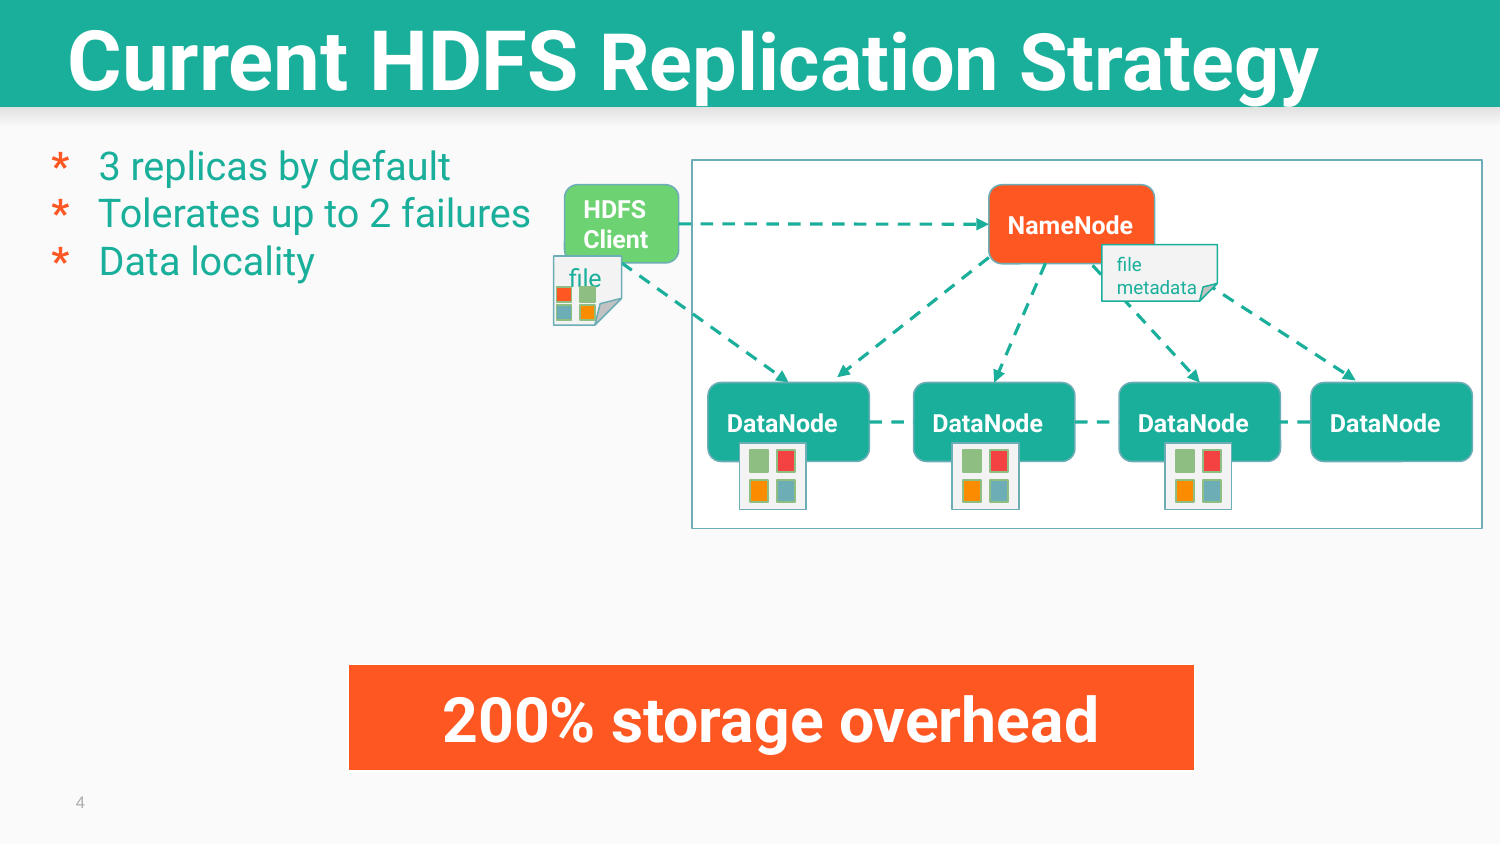

Current HDFS Replication Strategy
*   3 replicas by default
*   Tolerates up to 2 failures
*   Data locality

HDFS
Client
NameNode

file metadata
DataNode
DataNode
DataNode
DataNode
file

200% storage overhead
4